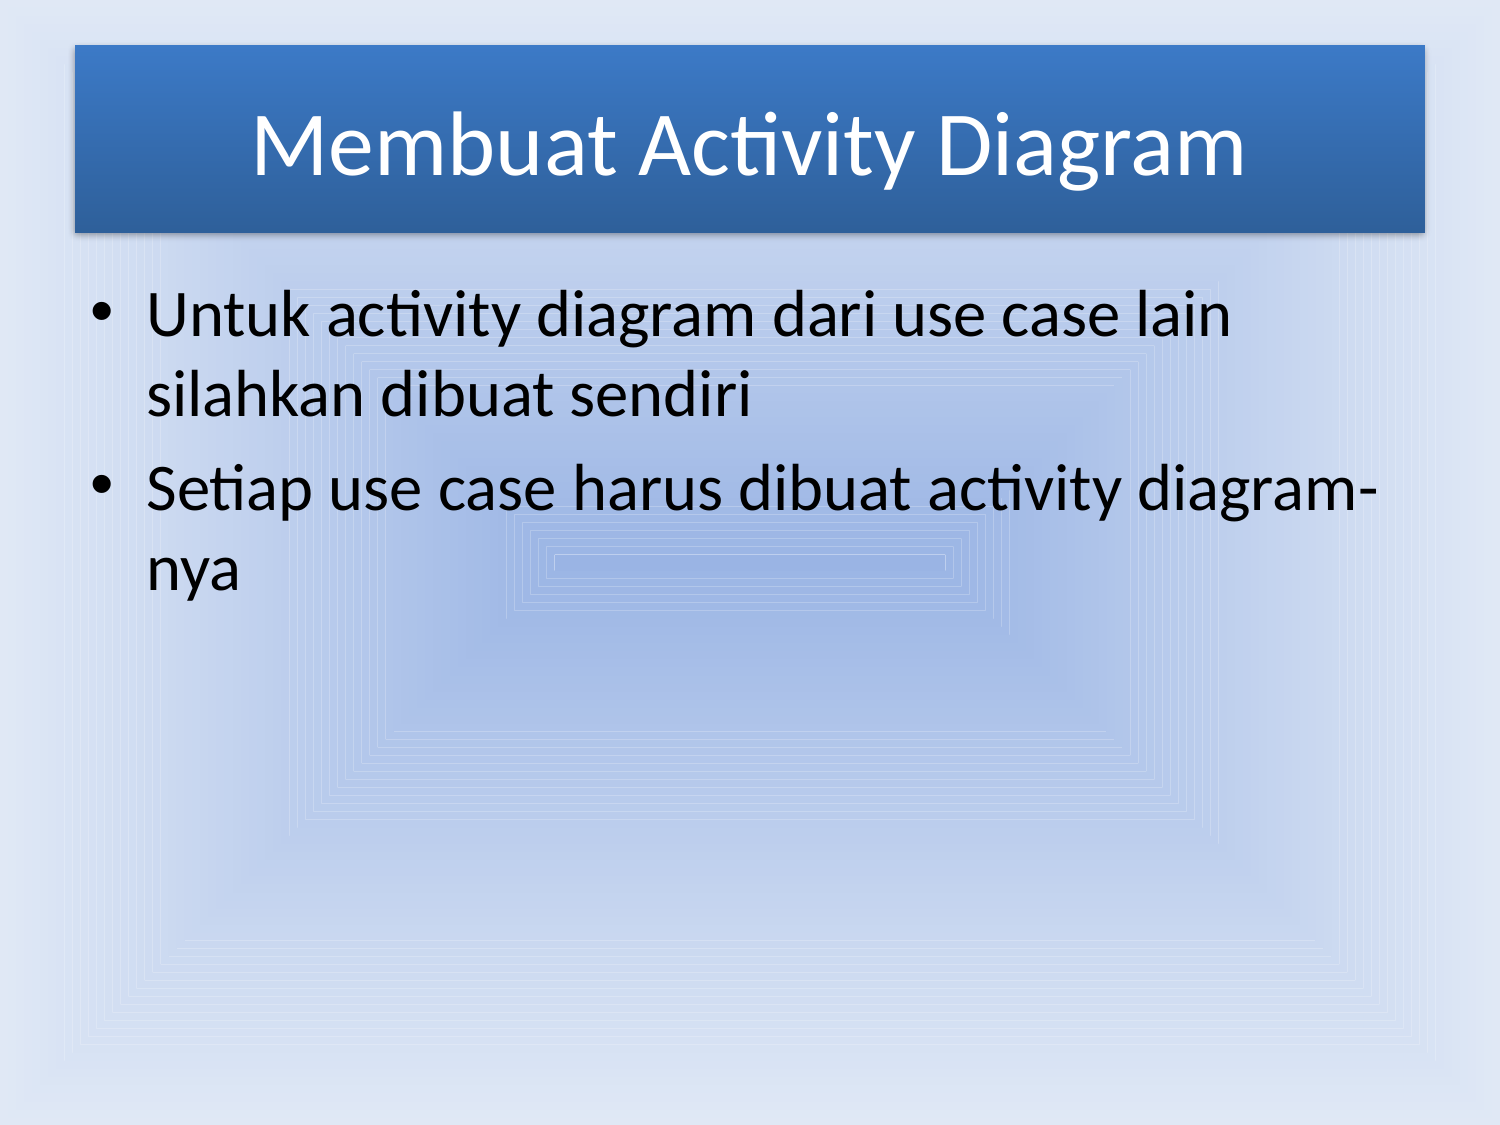

# Membuat Activity Diagram
Untuk activity diagram dari use case lain silahkan dibuat sendiri
Setiap use case harus dibuat activity diagram-nya